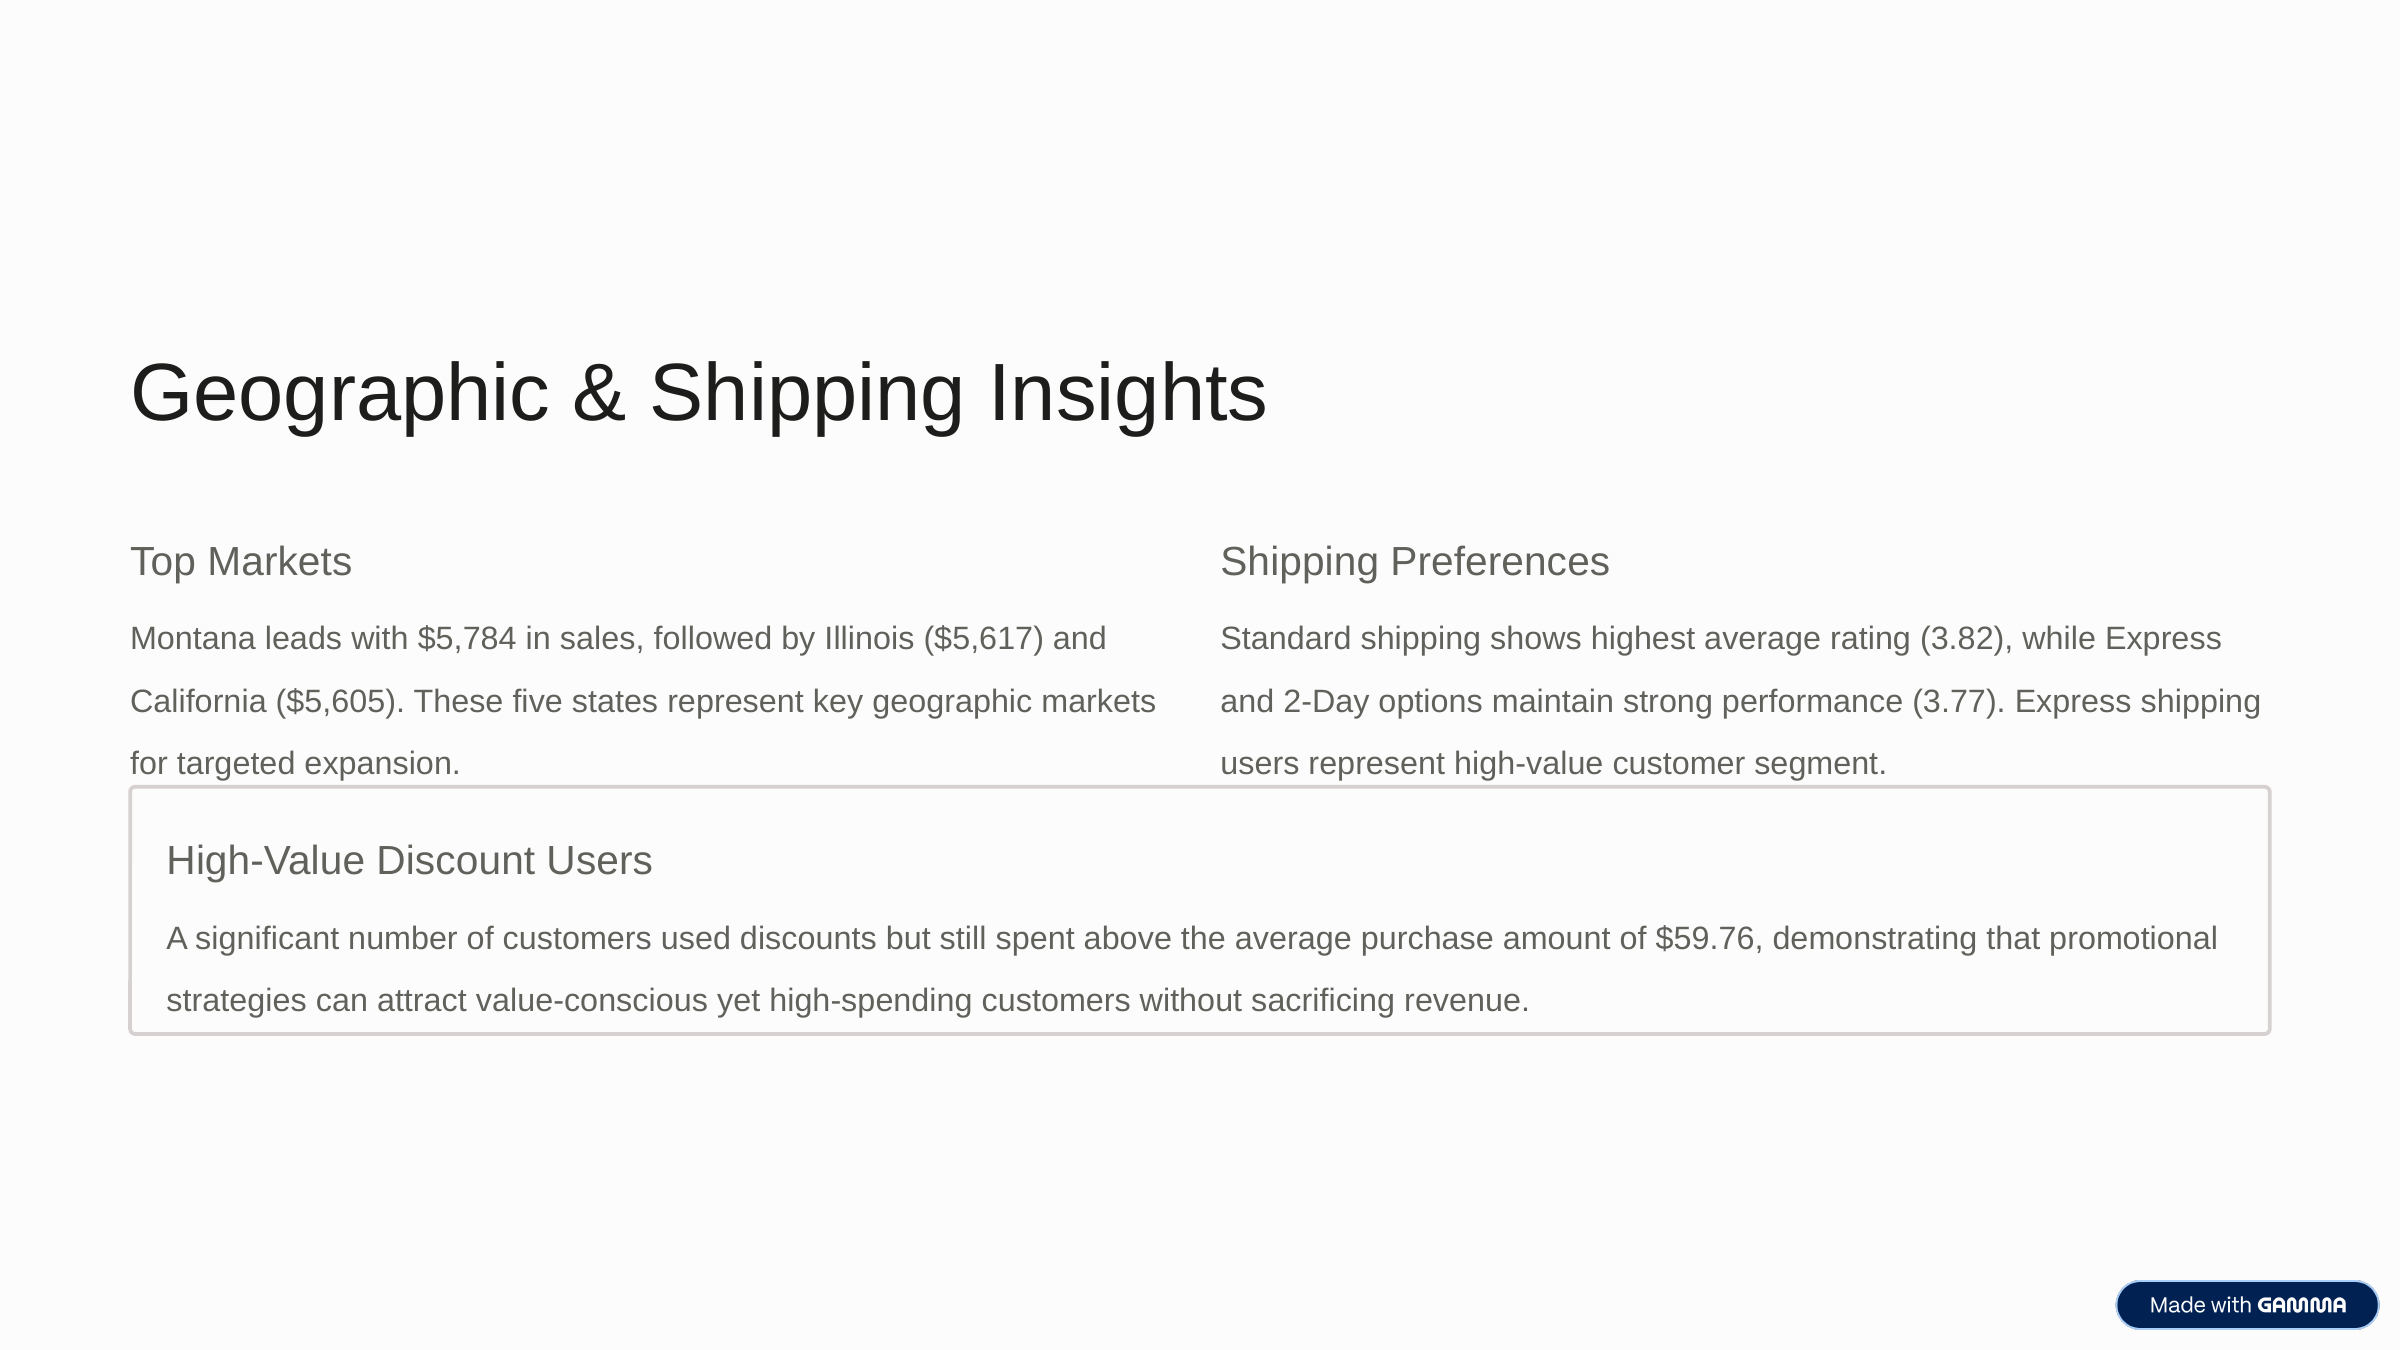

Geographic & Shipping Insights
Top Markets
Shipping Preferences
Montana leads with $5,784 in sales, followed by Illinois ($5,617) and California ($5,605). These five states represent key geographic markets for targeted expansion.
Standard shipping shows highest average rating (3.82), while Express and 2-Day options maintain strong performance (3.77). Express shipping users represent high-value customer segment.

High-Value Discount Users
A significant number of customers used discounts but still spent above the average purchase amount of $59.76, demonstrating that promotional strategies can attract value-conscious yet high-spending customers without sacrificing revenue.